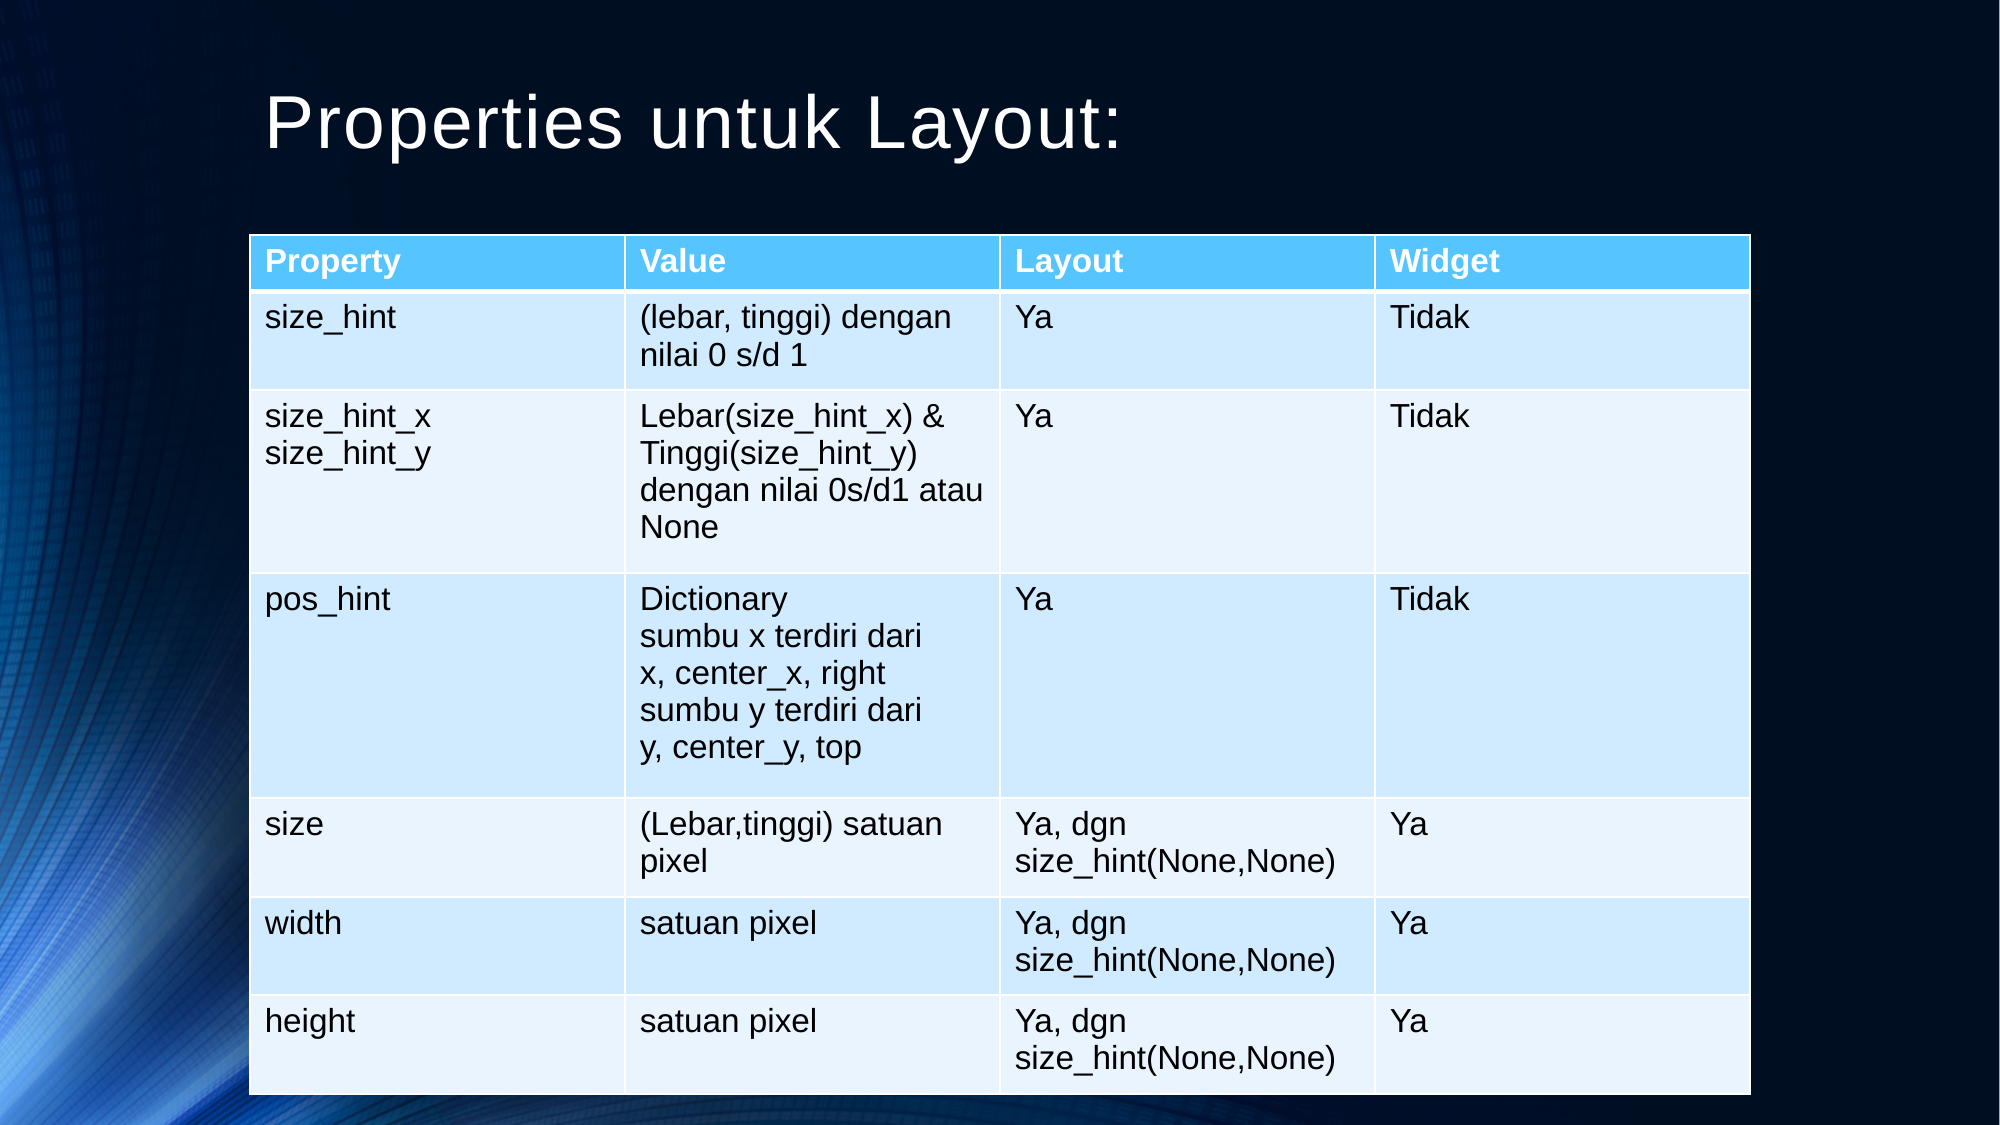

$ port install libsdl2 libsdl2_image libsdl2_ttf libsdl2_mixer

# Properties untuk Layout:
| Property | Value | Layout | Widget |
| --- | --- | --- | --- |
| size\_hint | (lebar, tinggi) dengan nilai 0 s/d 1 | Ya | Tidak |
| size\_hint\_x size\_hint\_y | Lebar(size\_hint\_x) & Tinggi(size\_hint\_y) dengan nilai 0s/d1 atau None | Ya | Tidak |
| pos\_hint | Dictionary sumbu x terdiri dari x, center\_x, right sumbu y terdiri dari y, center\_y, top | Ya | Tidak |
| size | (Lebar,tinggi) satuan pixel | Ya, dgn size\_hint(None,None) | Ya |
| width | satuan pixel | Ya, dgn size\_hint(None,None) | Ya |
| height | satuan pixel | Ya, dgn size\_hint(None,None) | Ya |